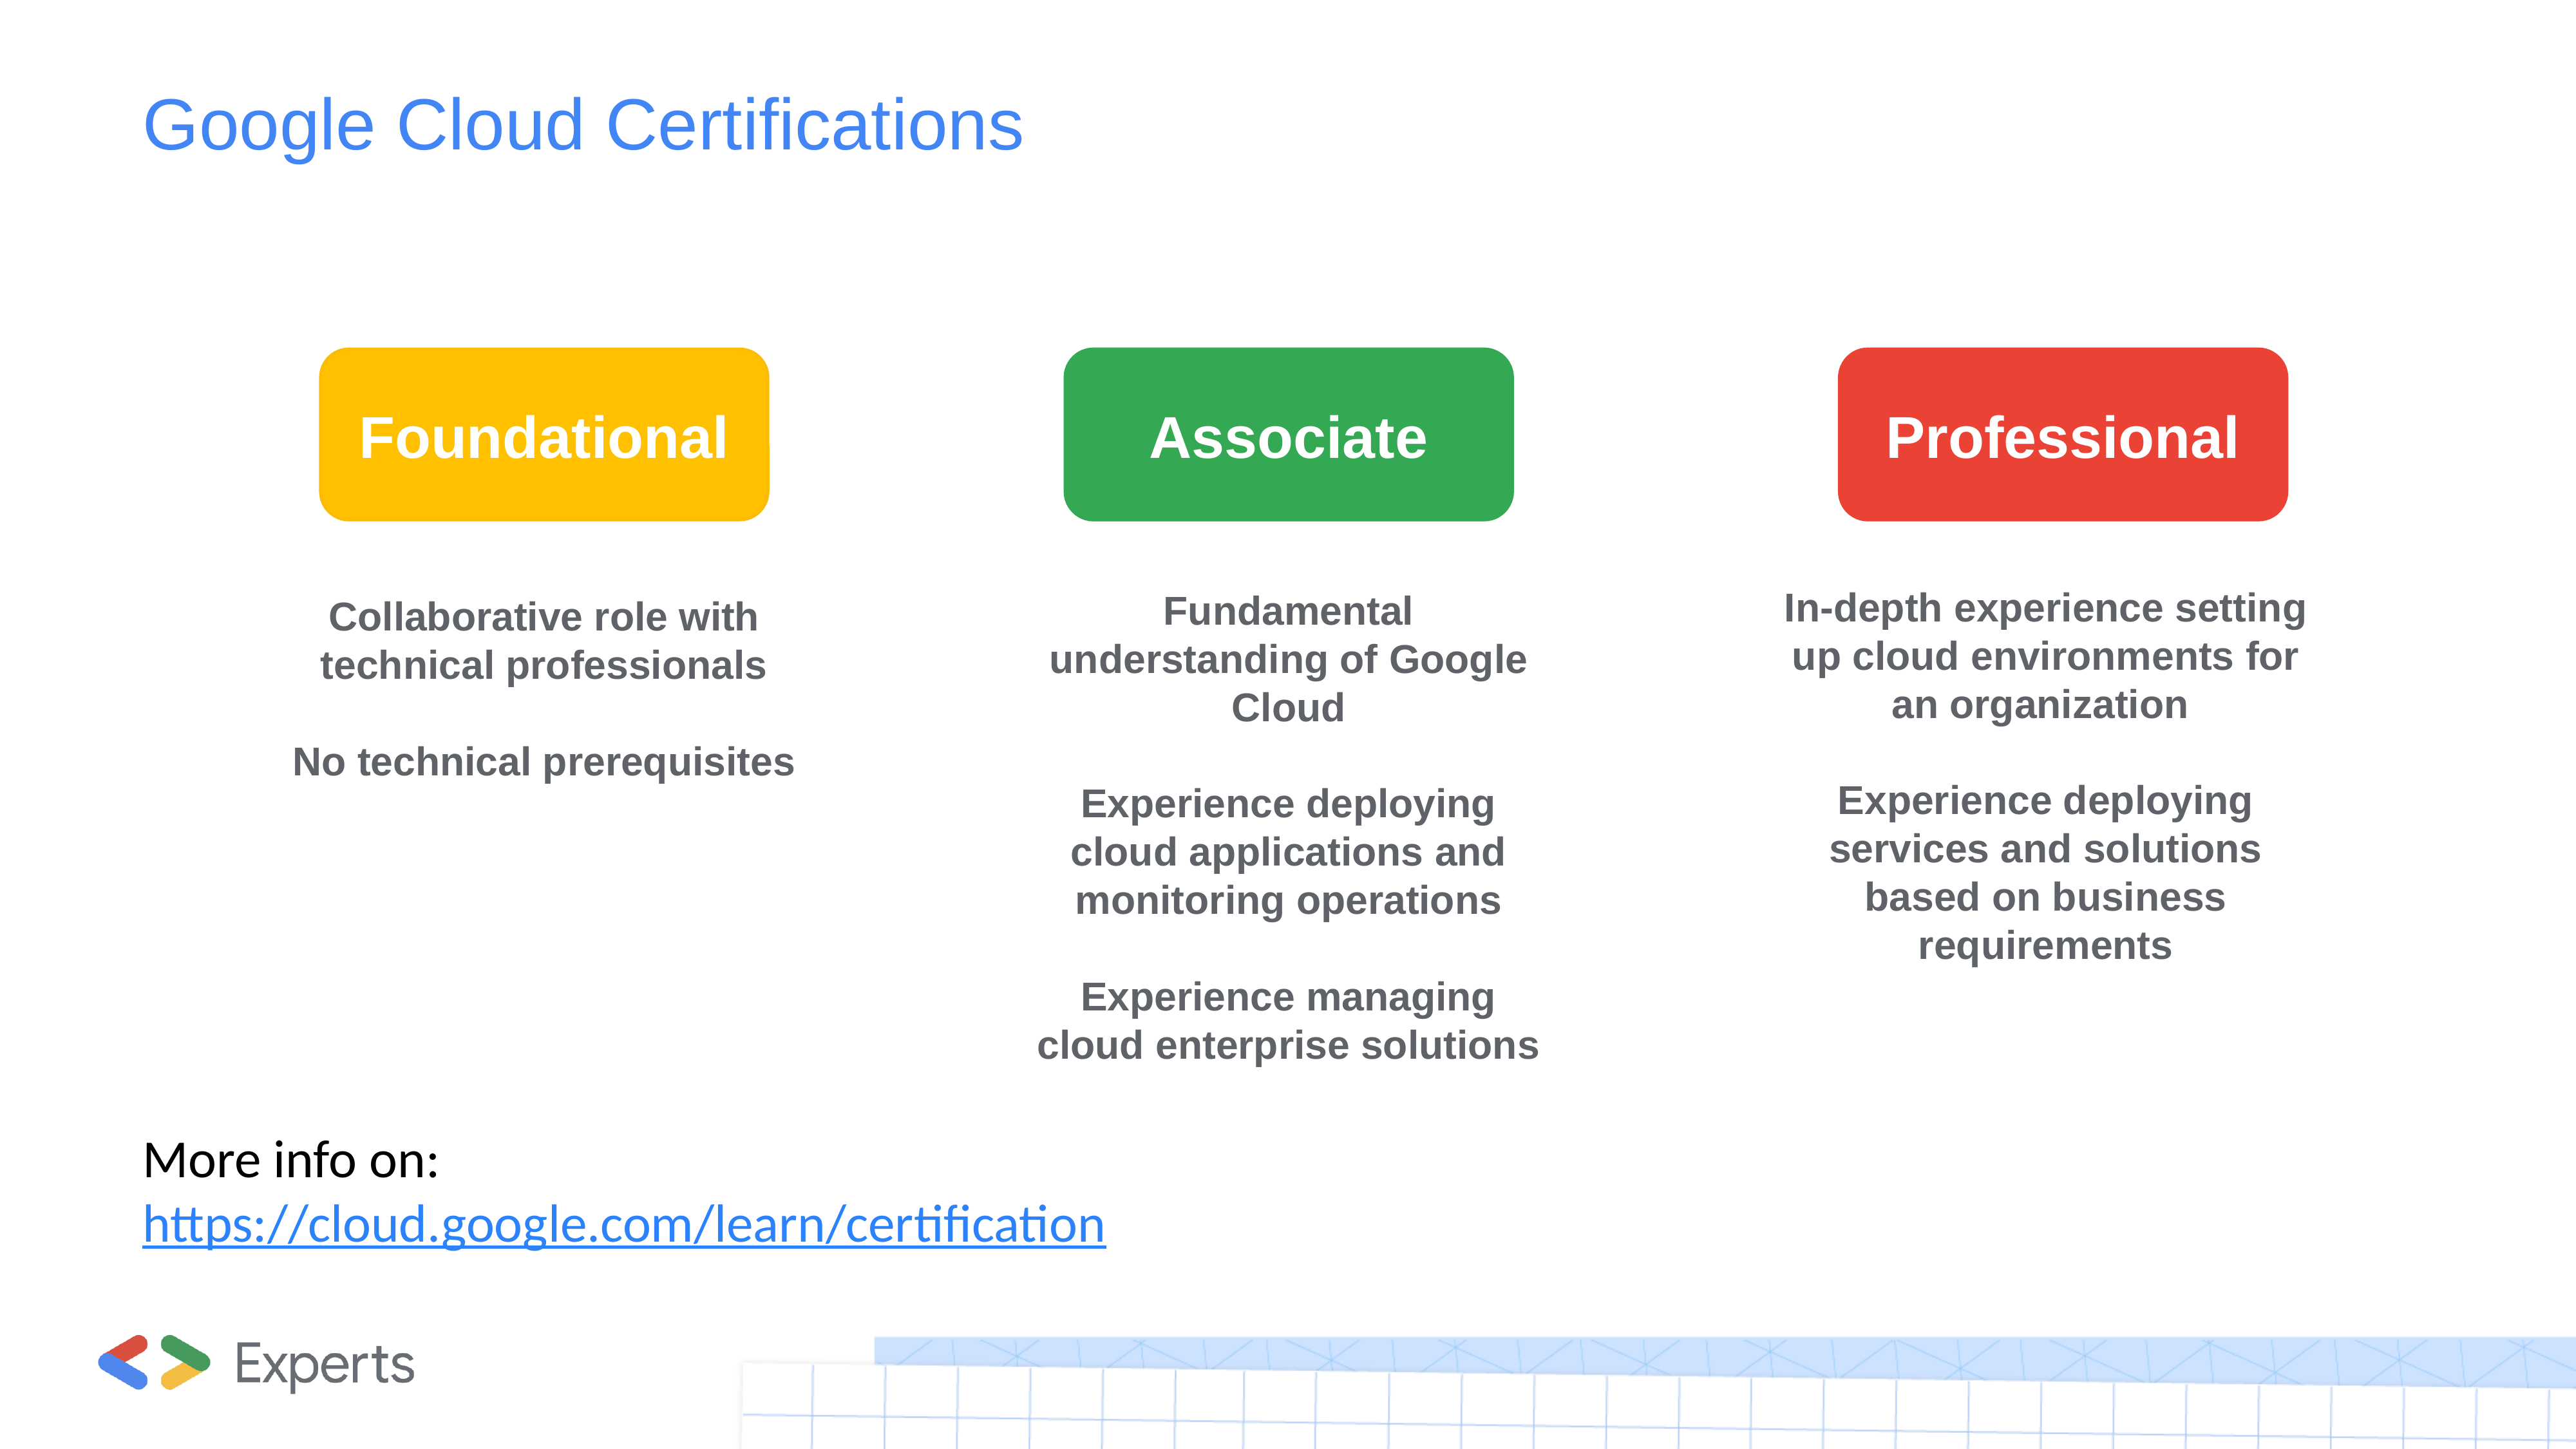

# Google Cloud Certifications
Professional
Foundational
Associate
In-depth experience setting up cloud environments for an organization

Experience deploying services and solutions based on business requirements
Fundamental understanding of Google Cloud

Experience deploying cloud applications and monitoring operations

Experience managing cloud enterprise solutions
Collaborative role with technical professionals

No technical prerequisites

More info on:
https://cloud.google.com/learn/certification